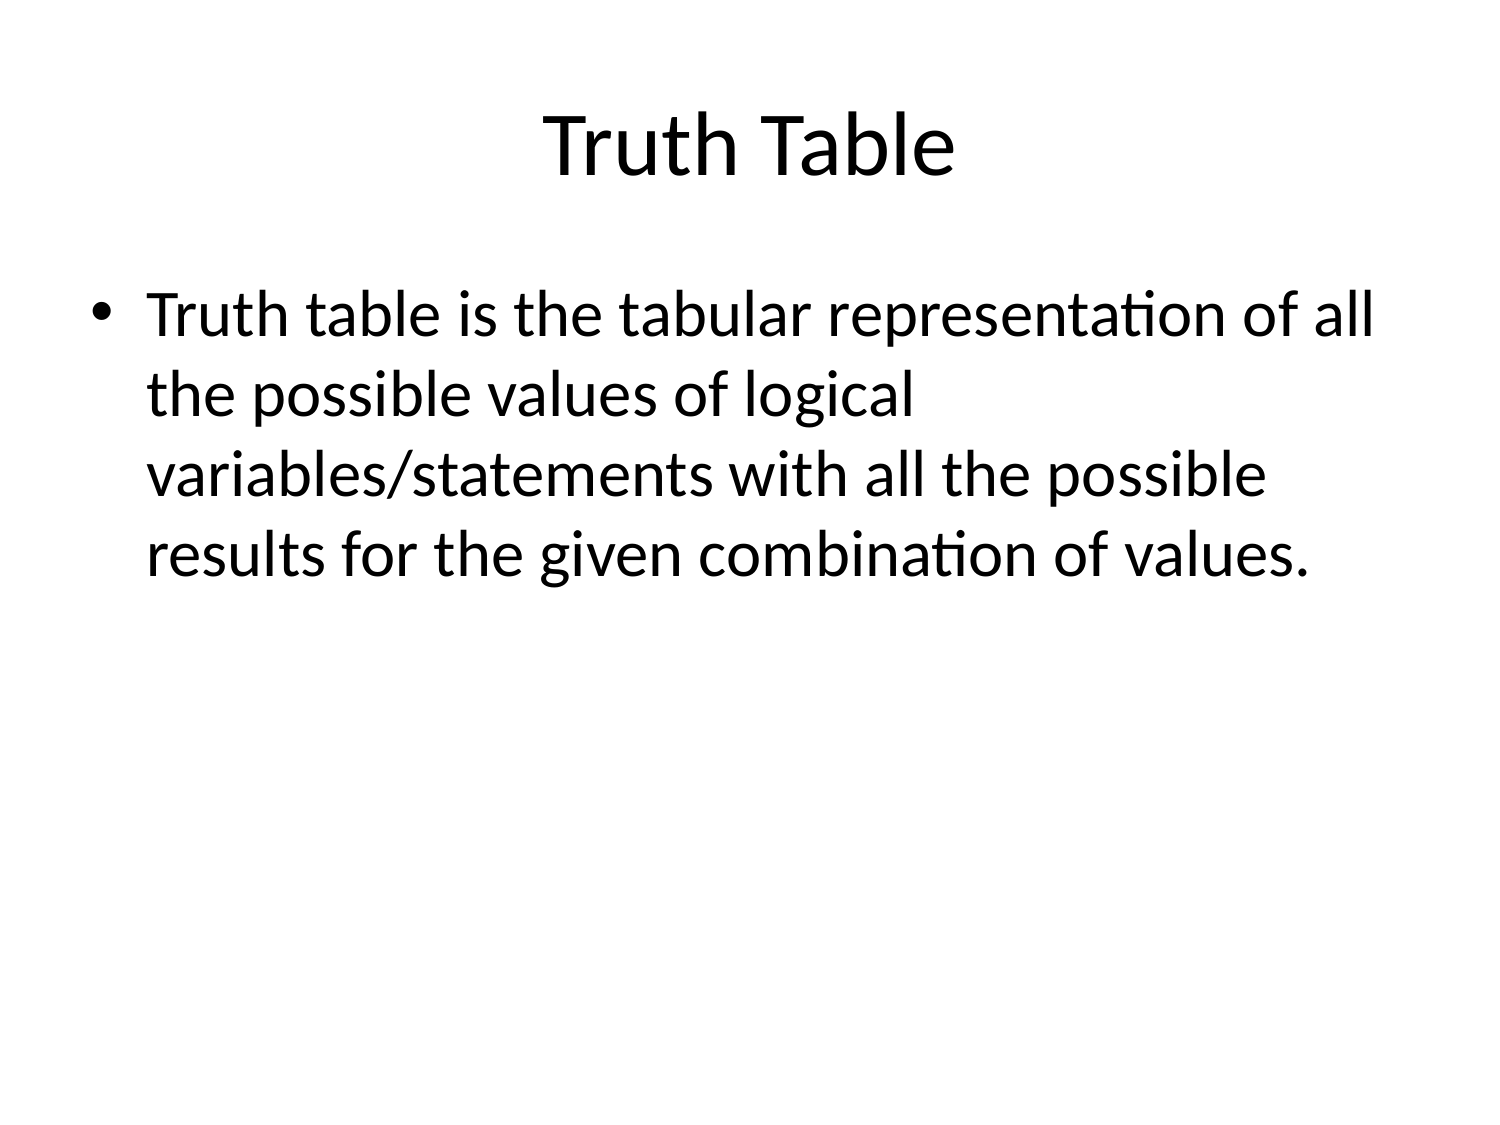

# Truth Table
Truth table is the tabular representation of all the possible values of logical variables/statements with all the possible results for the given combination of values.